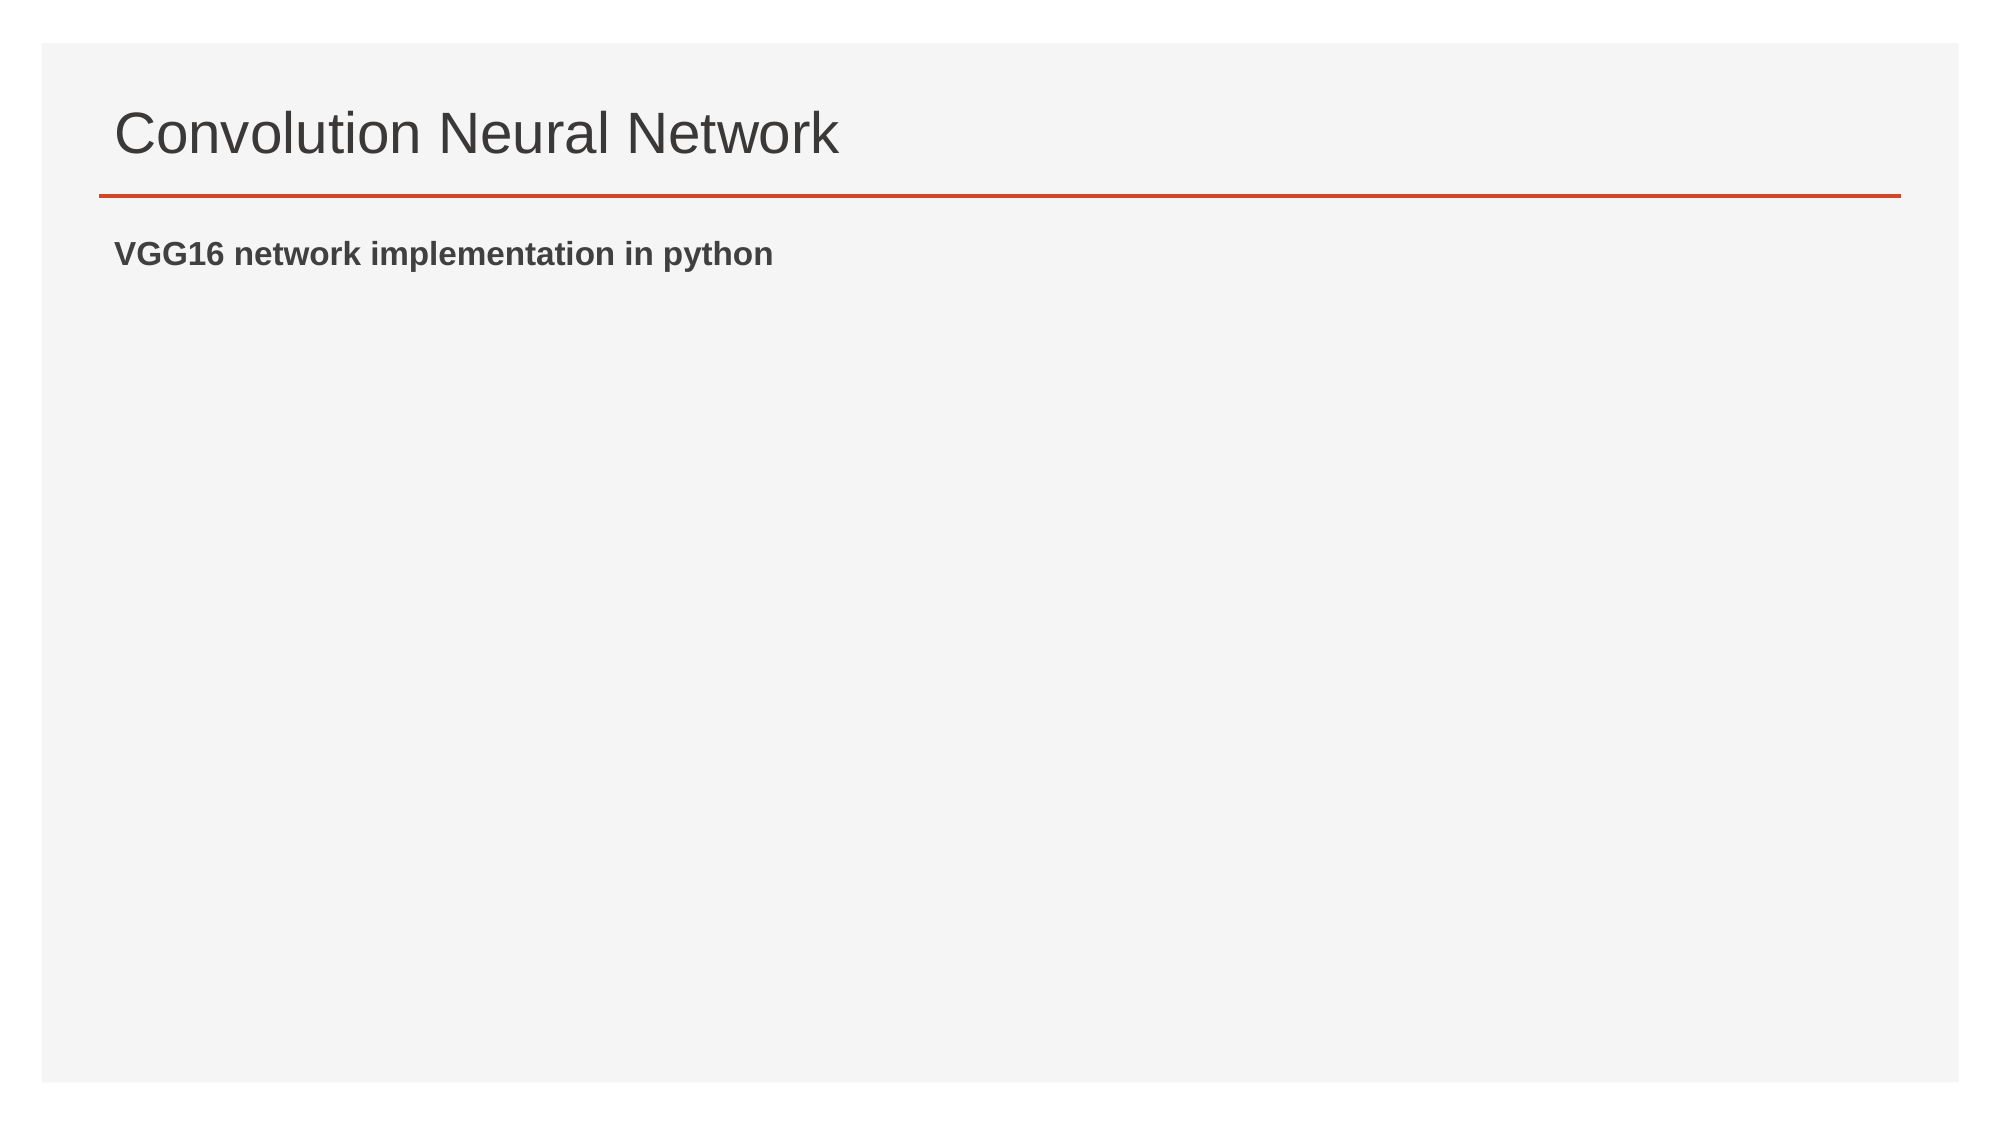

# Convolution Neural Network
VGG16 network implementation in python